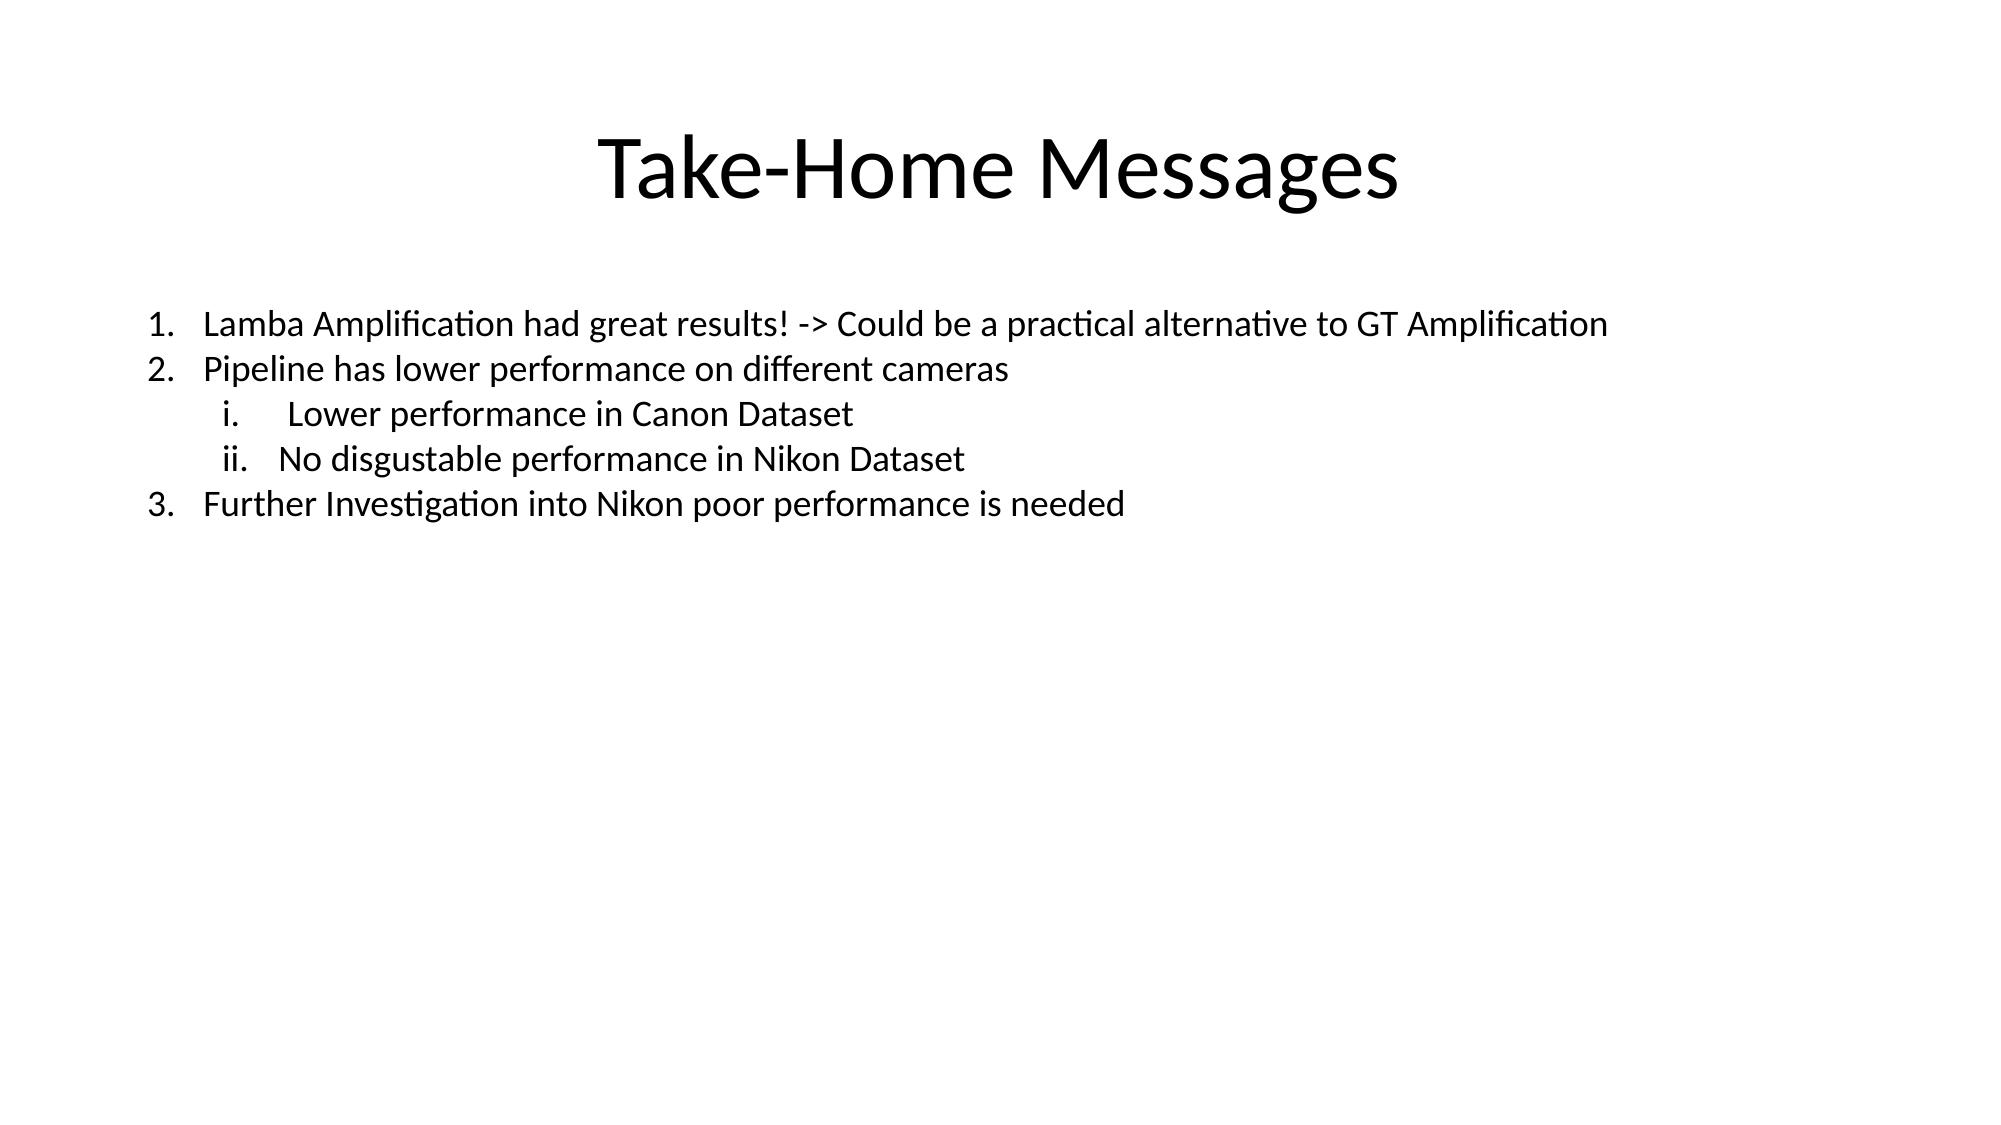

# Take-Home Messages
Lamba Amplification had great results! -> Could be a practical alternative to GT Amplification
Pipeline has lower performance on different cameras
Lower performance in Canon Dataset
No disgustable performance in Nikon Dataset
Further Investigation into Nikon poor performance is needed